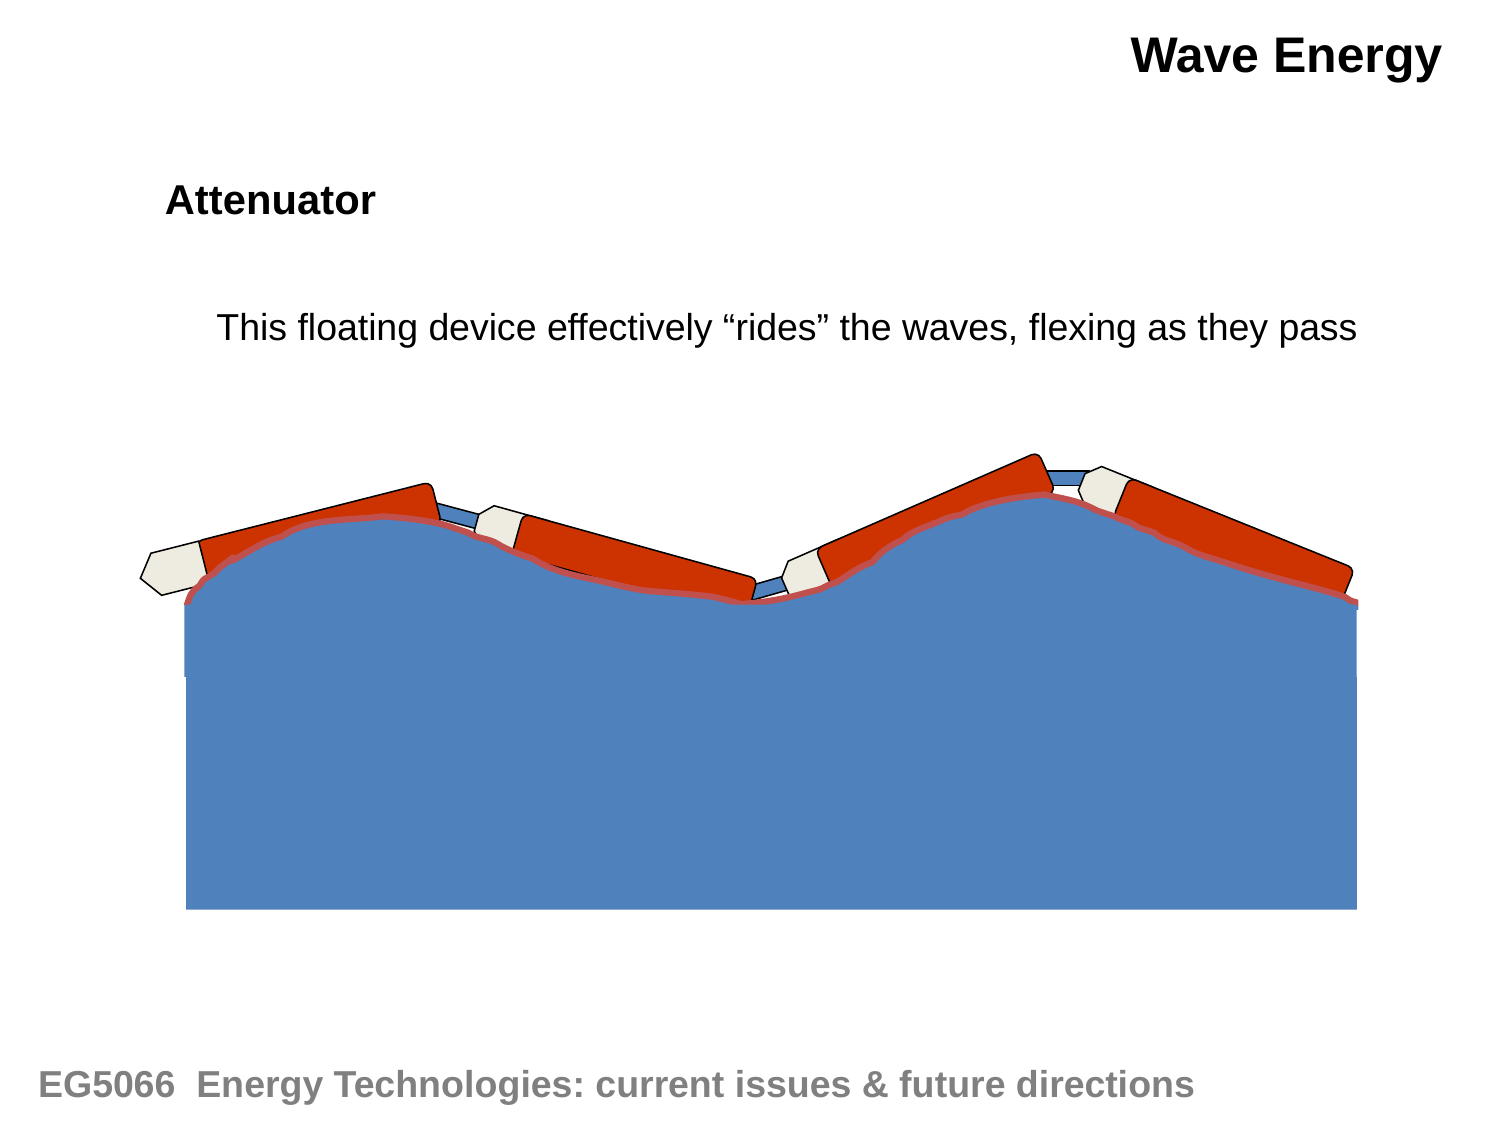

Wave Energy
Attenuator
This floating device effectively “rides” the waves, flexing as they pass

EG5066  Energy Technologies: current issues & future directions